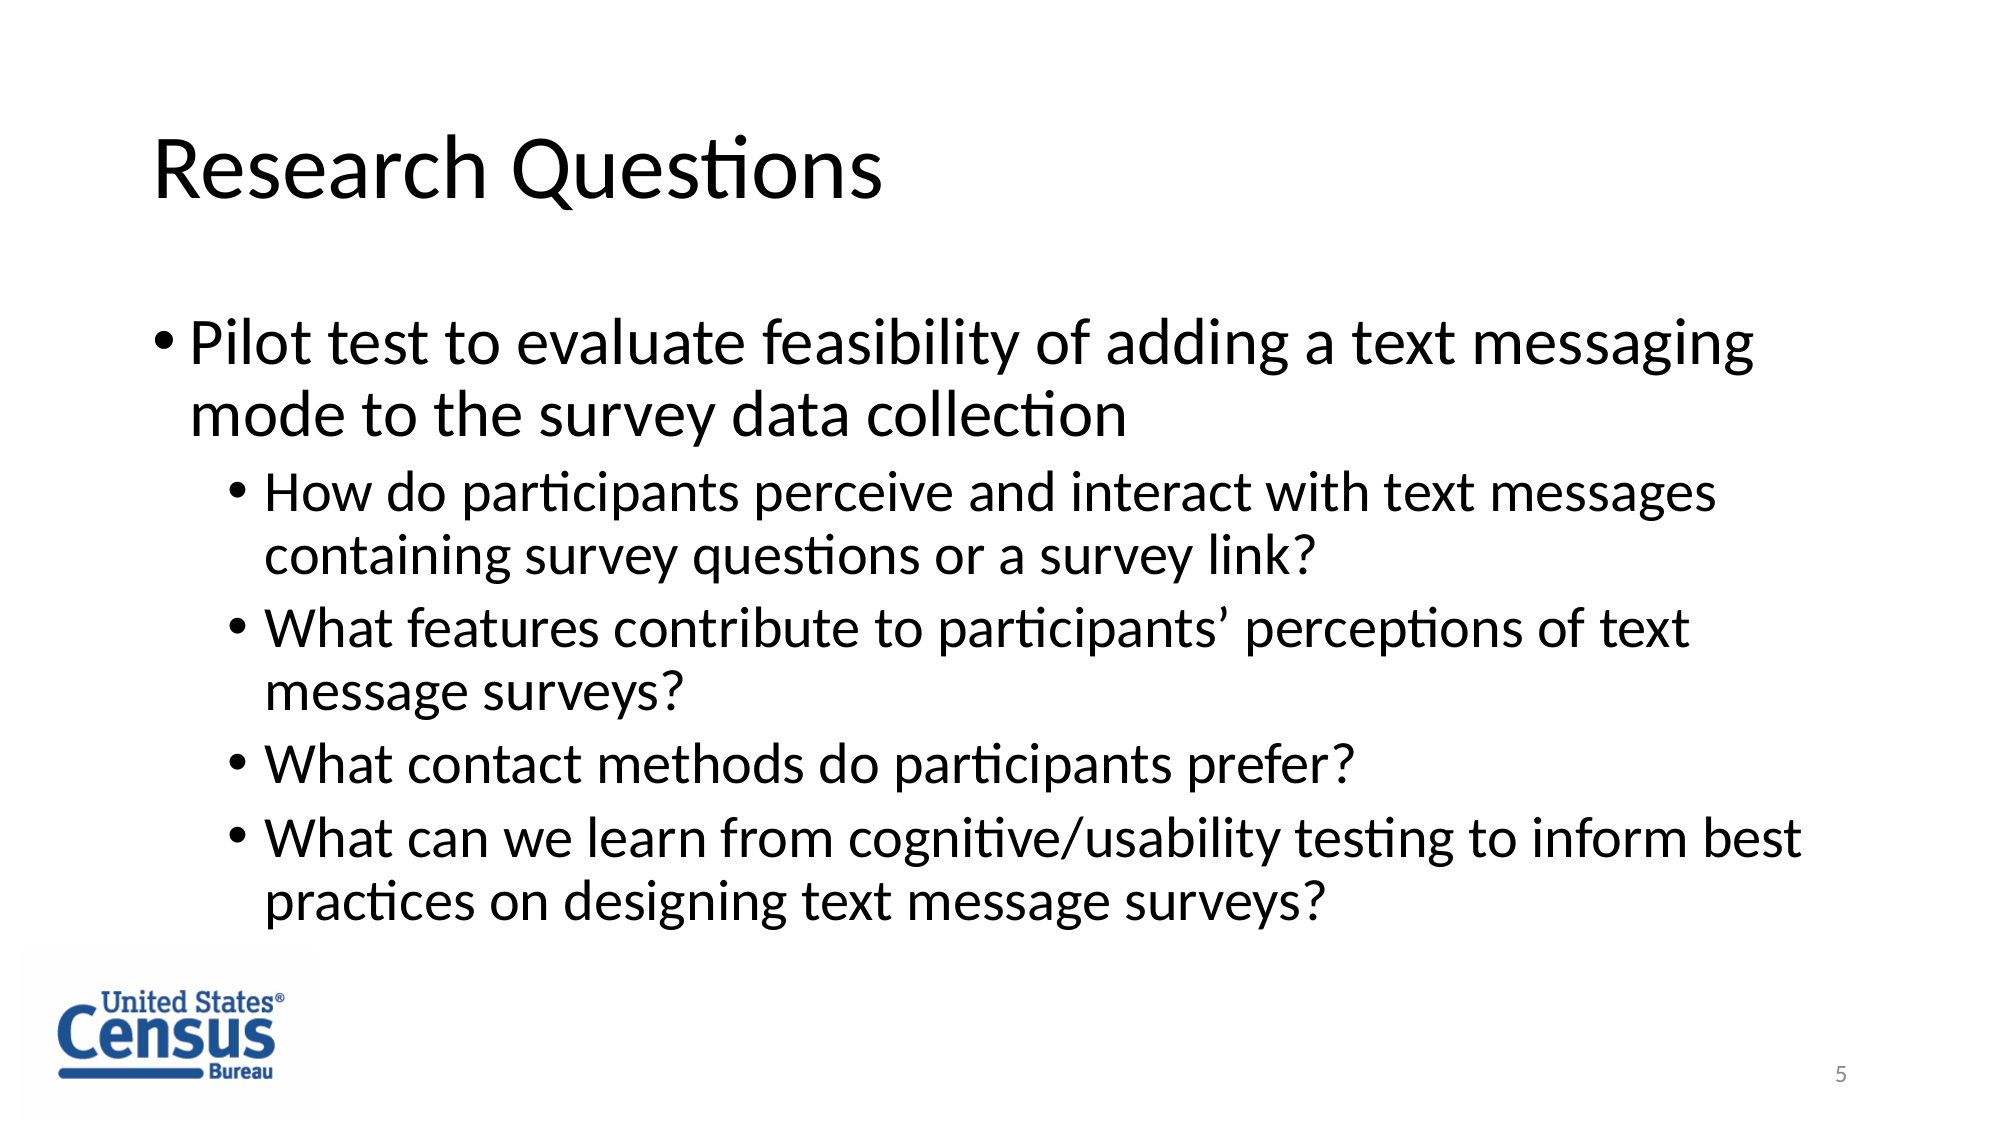

# Research Questions
Pilot test to evaluate feasibility of adding a text messaging mode to the survey data collection
How do participants perceive and interact with text messages containing survey questions or a survey link?
What features contribute to participants’ perceptions of text message surveys?
What contact methods do participants prefer?
What can we learn from cognitive/usability testing to inform best practices on designing text message surveys?

5